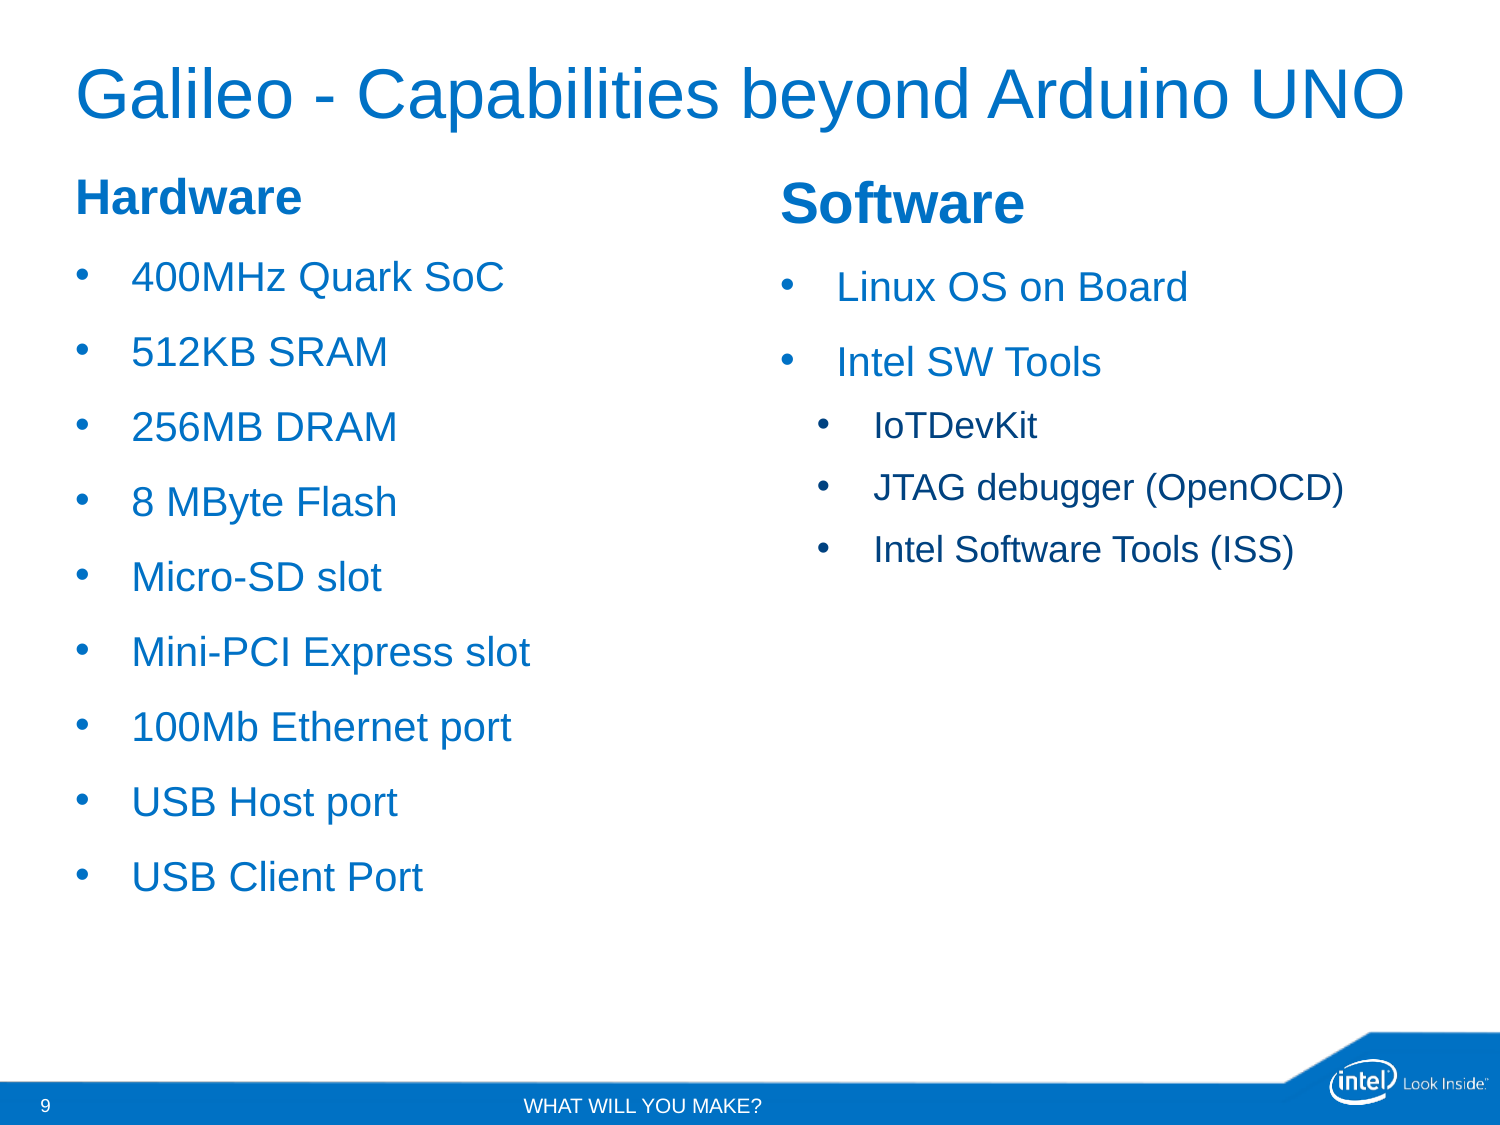

# Galileo - Capabilities beyond Arduino UNO
Hardware
400MHz Quark SoC
512KB SRAM
256MB DRAM
8 MByte Flash
Micro-SD slot
Mini-PCI Express slot
100Mb Ethernet port
USB Host port
USB Client Port

Software
Linux OS on Board
Intel SW Tools
IoTDevKit
JTAG debugger (OpenOCD)
Intel Software Tools (ISS)